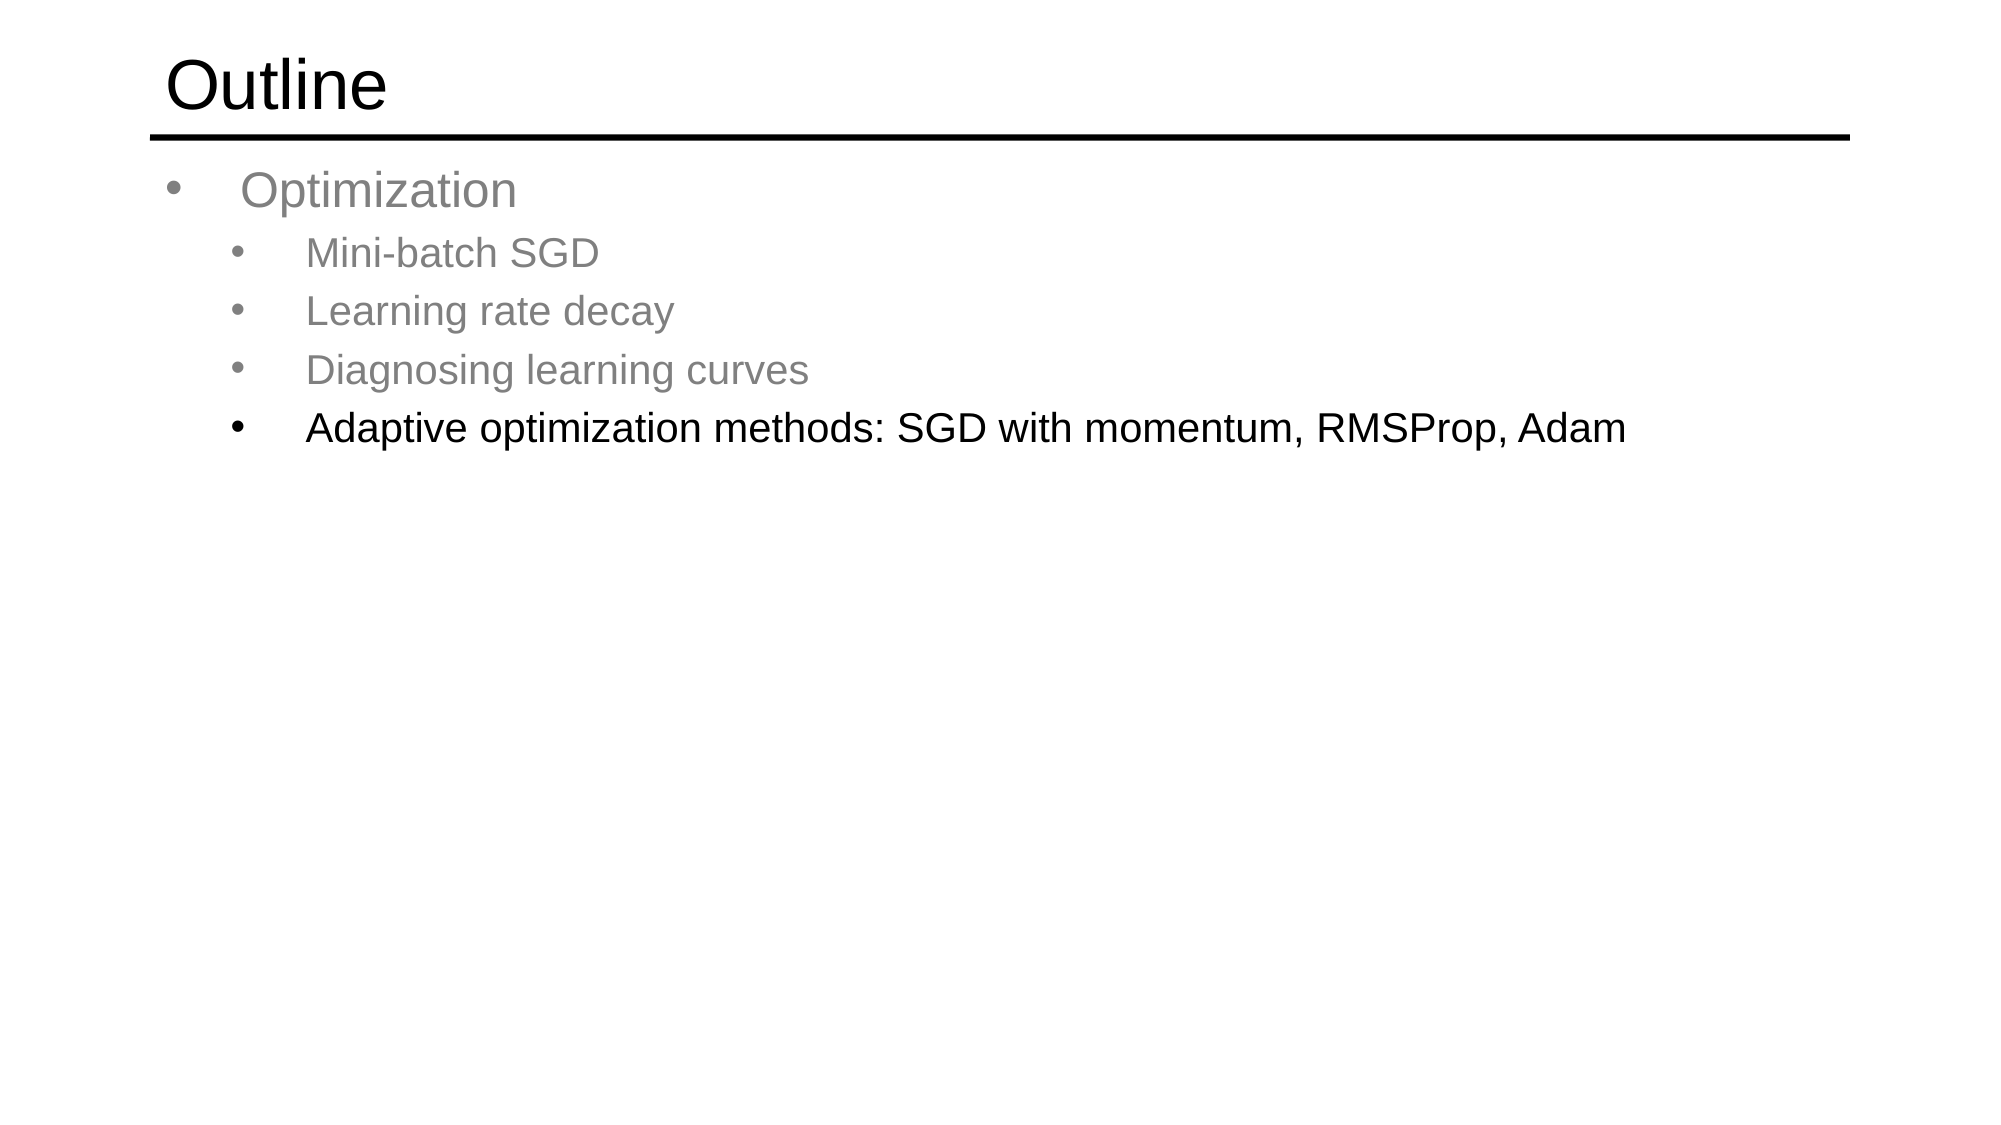

# Outline
Optimization
Mini-batch SGD
Learning rate decay
Diagnosing learning curves
Adaptive optimization methods: SGD with momentum, RMSProp, Adam